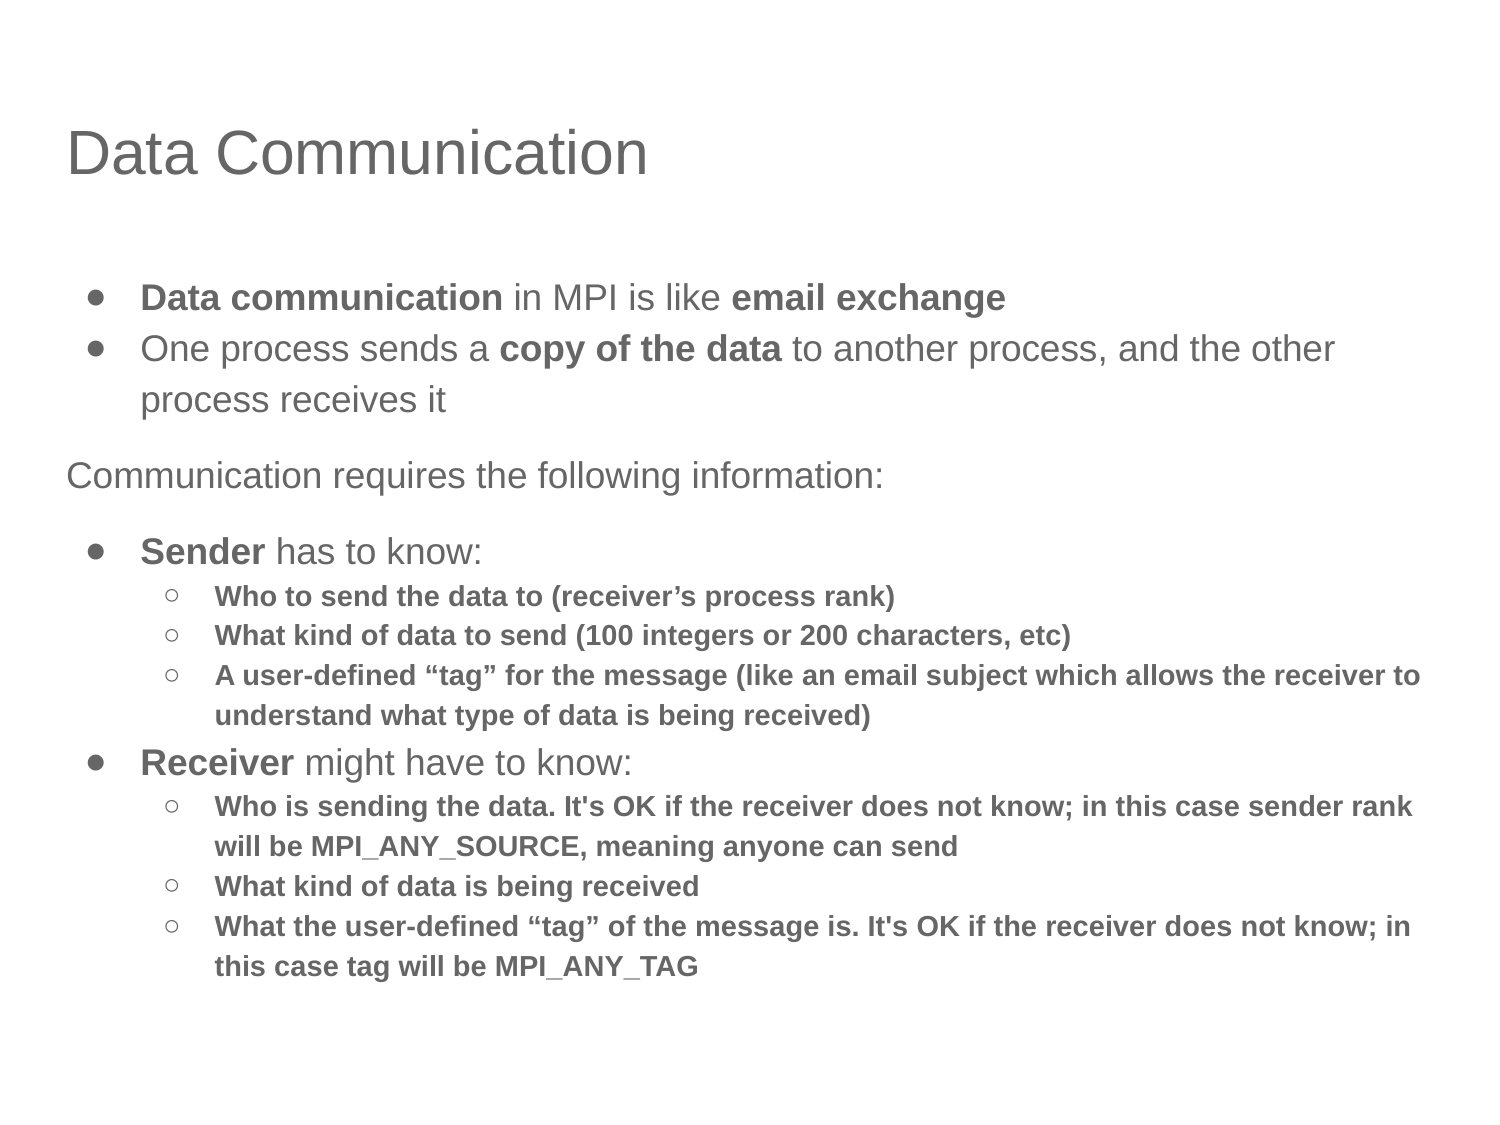

# Data Communication
Data communication in MPI is like email exchange
One process sends a copy of the data to another process, and the other process receives it
Communication requires the following information:
Sender has to know:
Who to send the data to (receiver’s process rank)
What kind of data to send (100 integers or 200 characters, etc)
A user-defined “tag” for the message (like an email subject which allows the receiver to understand what type of data is being received)
Receiver might have to know:
Who is sending the data. It's OK if the receiver does not know; in this case sender rank will be MPI_ANY_SOURCE, meaning anyone can send
What kind of data is being received
What the user-defined “tag” of the message is. It's OK if the receiver does not know; in this case tag will be MPI_ANY_TAG